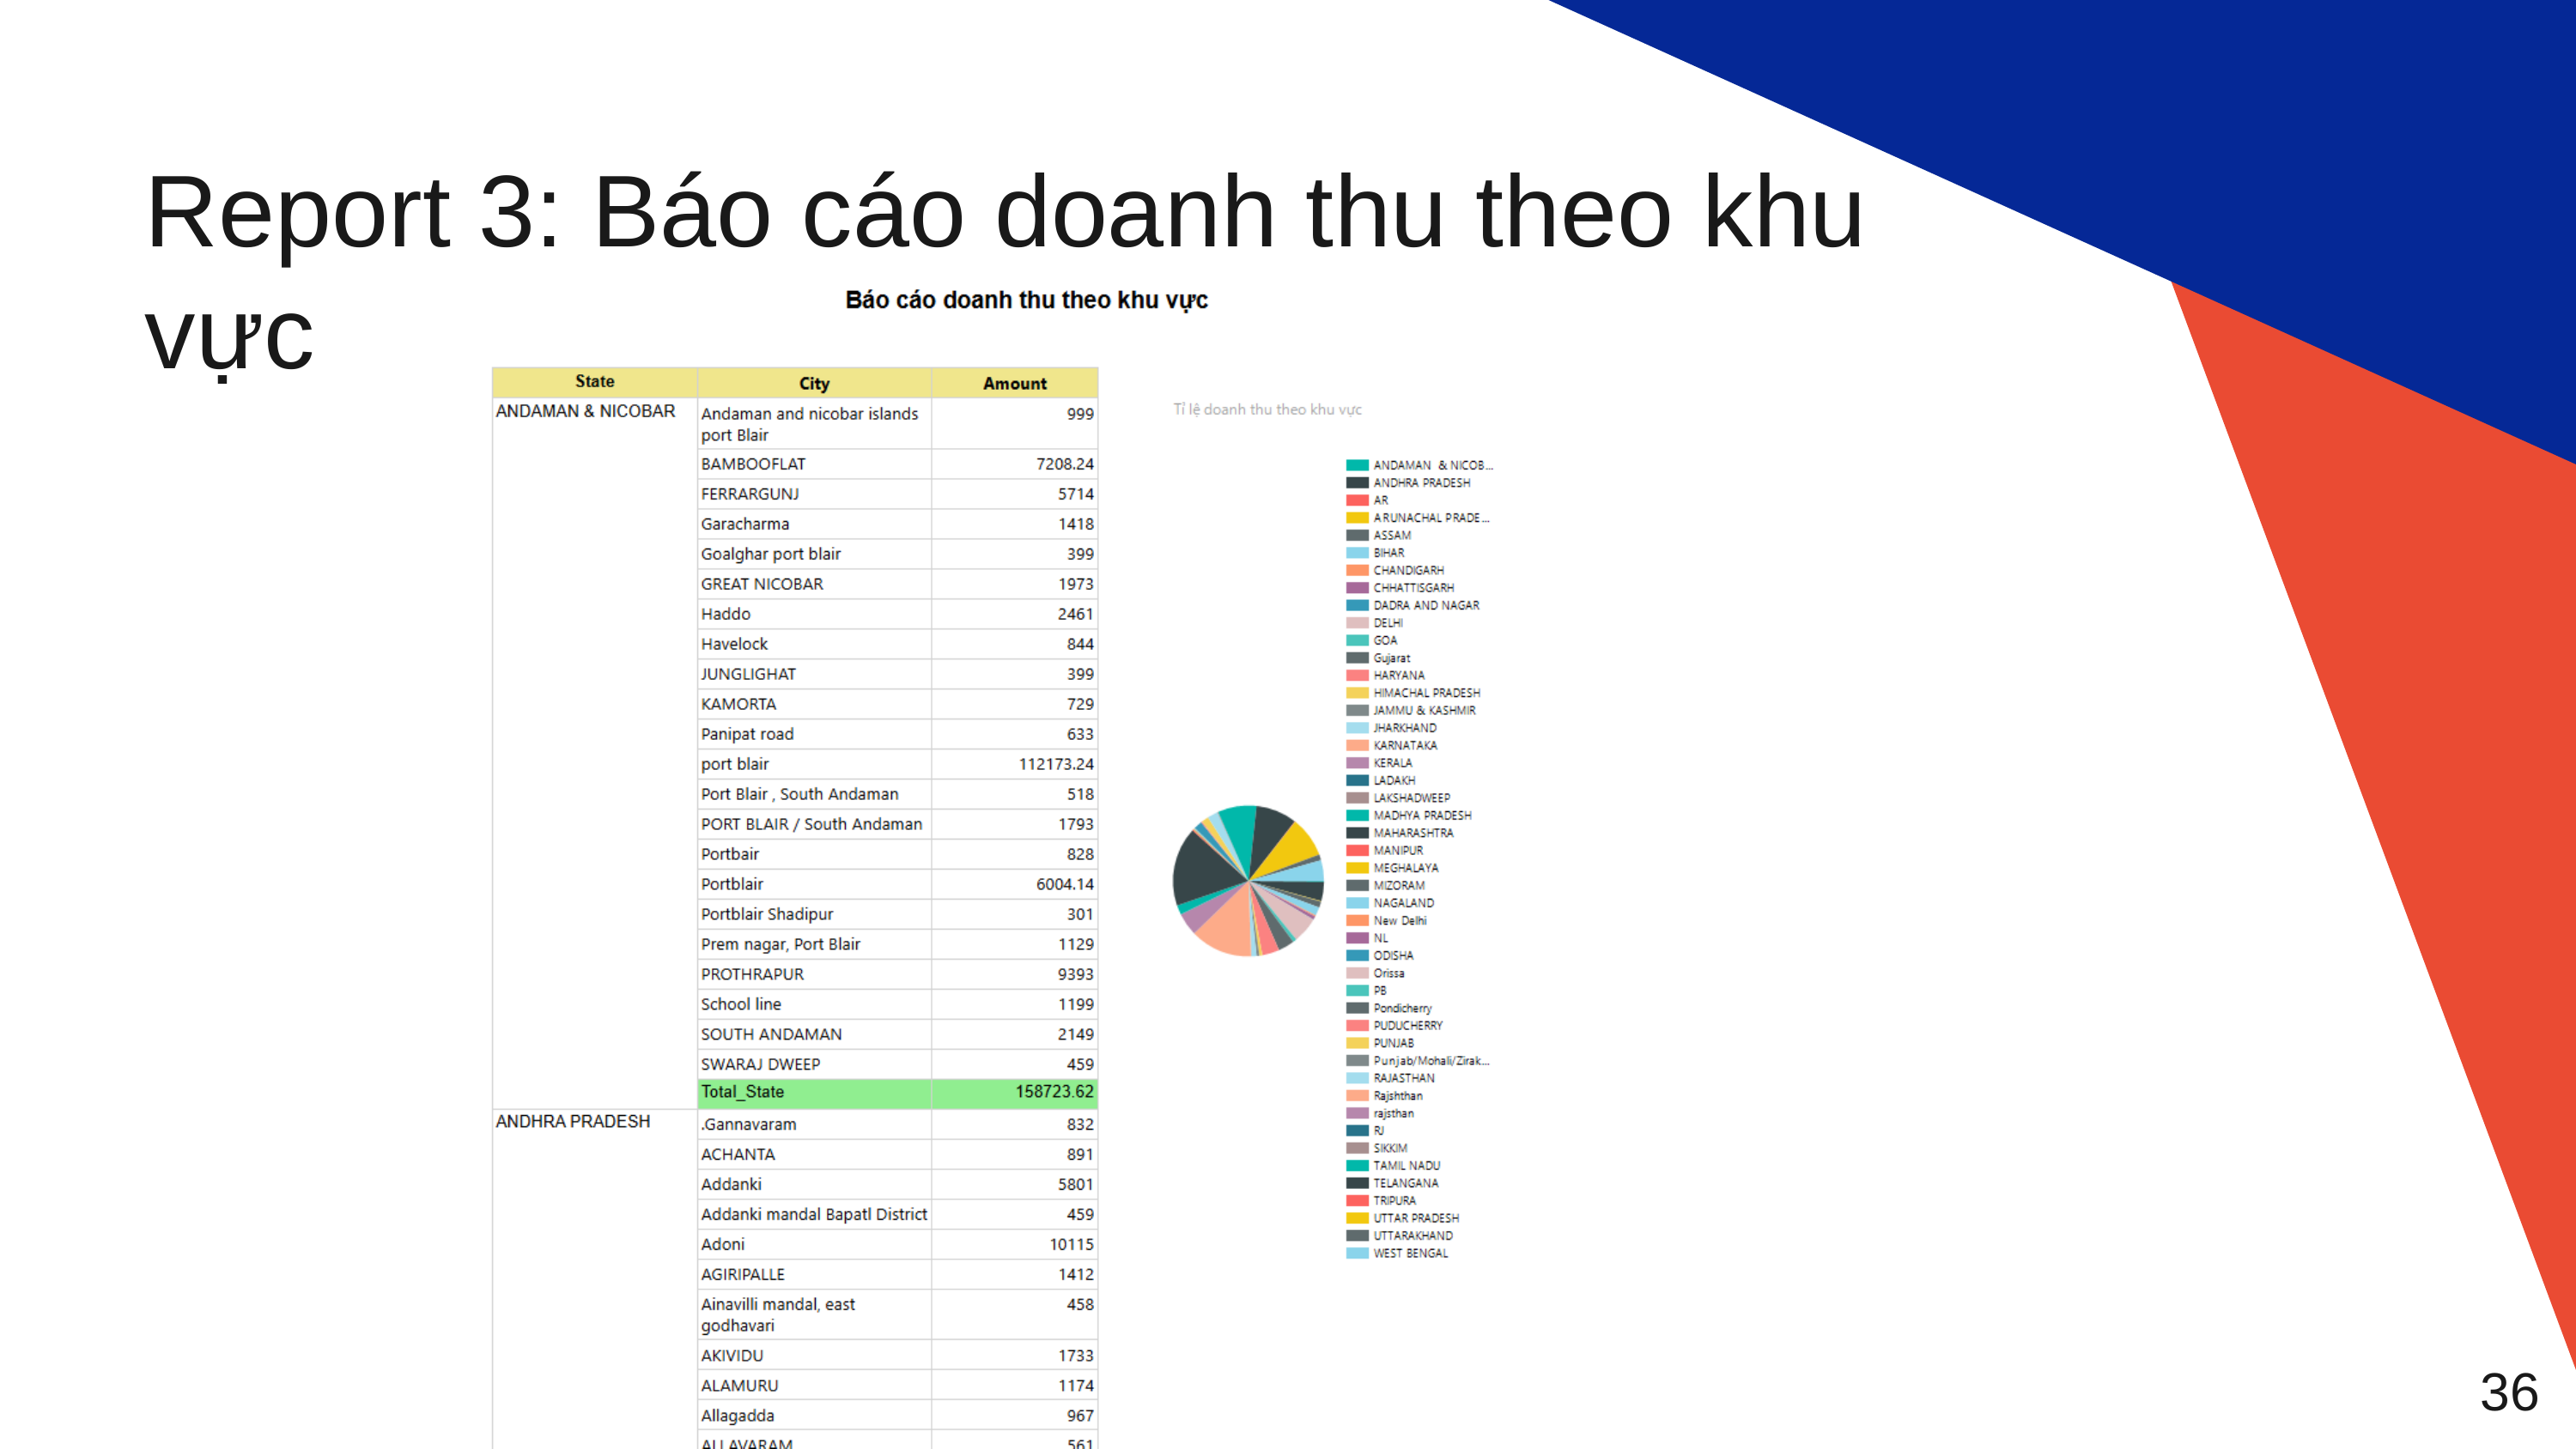

Report 3: Báo cáo doanh thu theo khu vực

36